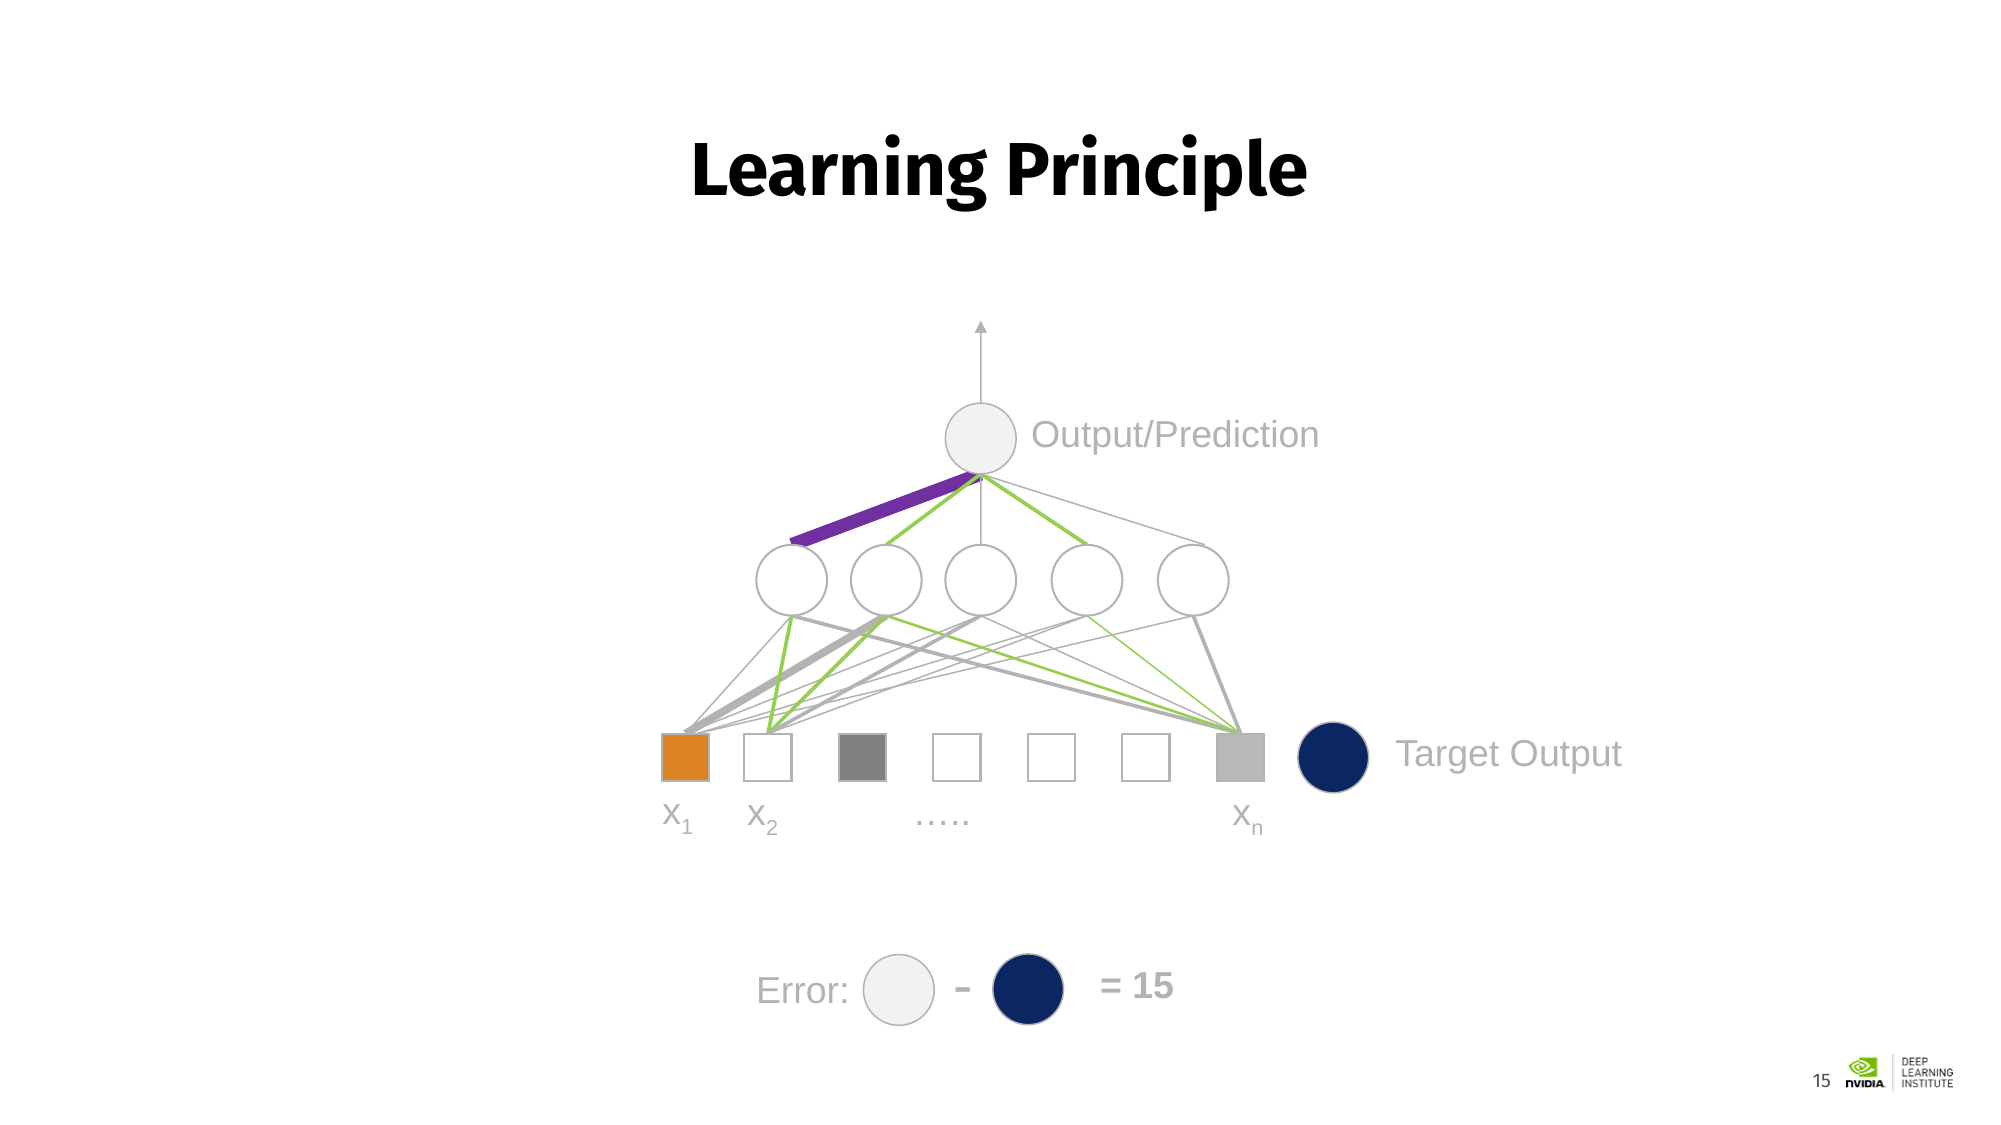

# Learning Principle

Output/Prediction

Target Output

x1
x2
…..
xn
-

= 15

Error: